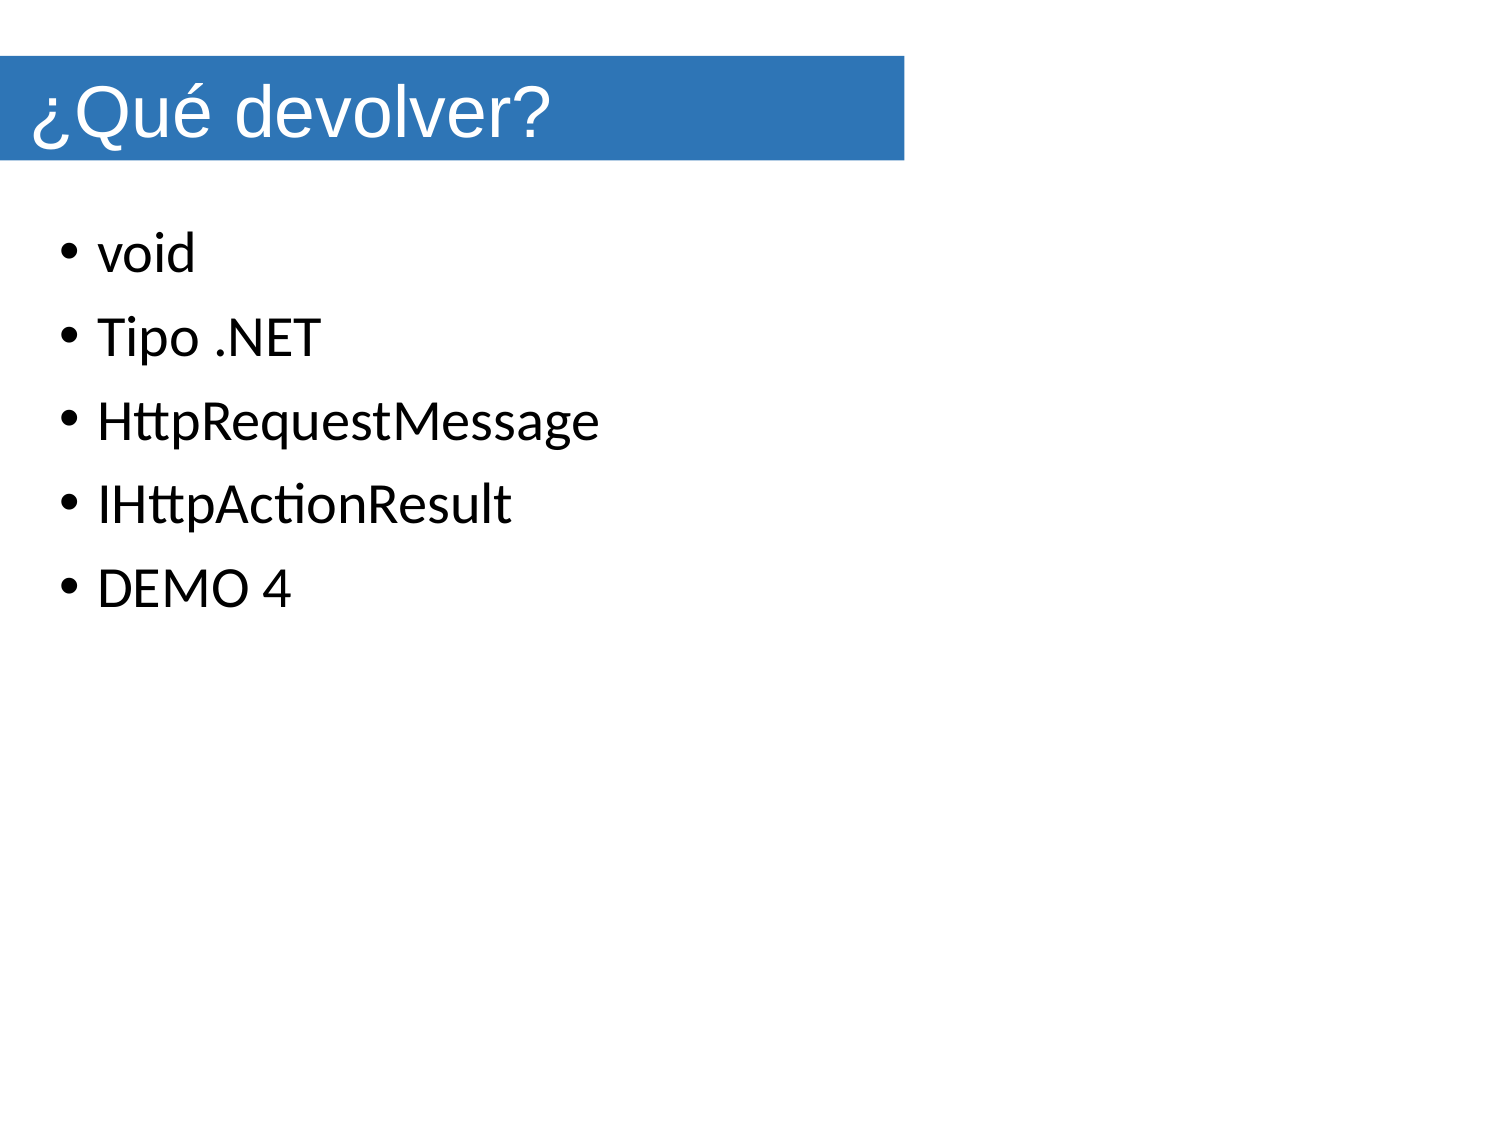

# ¿Qué devolver?
void
Tipo .NET
HttpRequestMessage
IHttpActionResult
DEMO 4